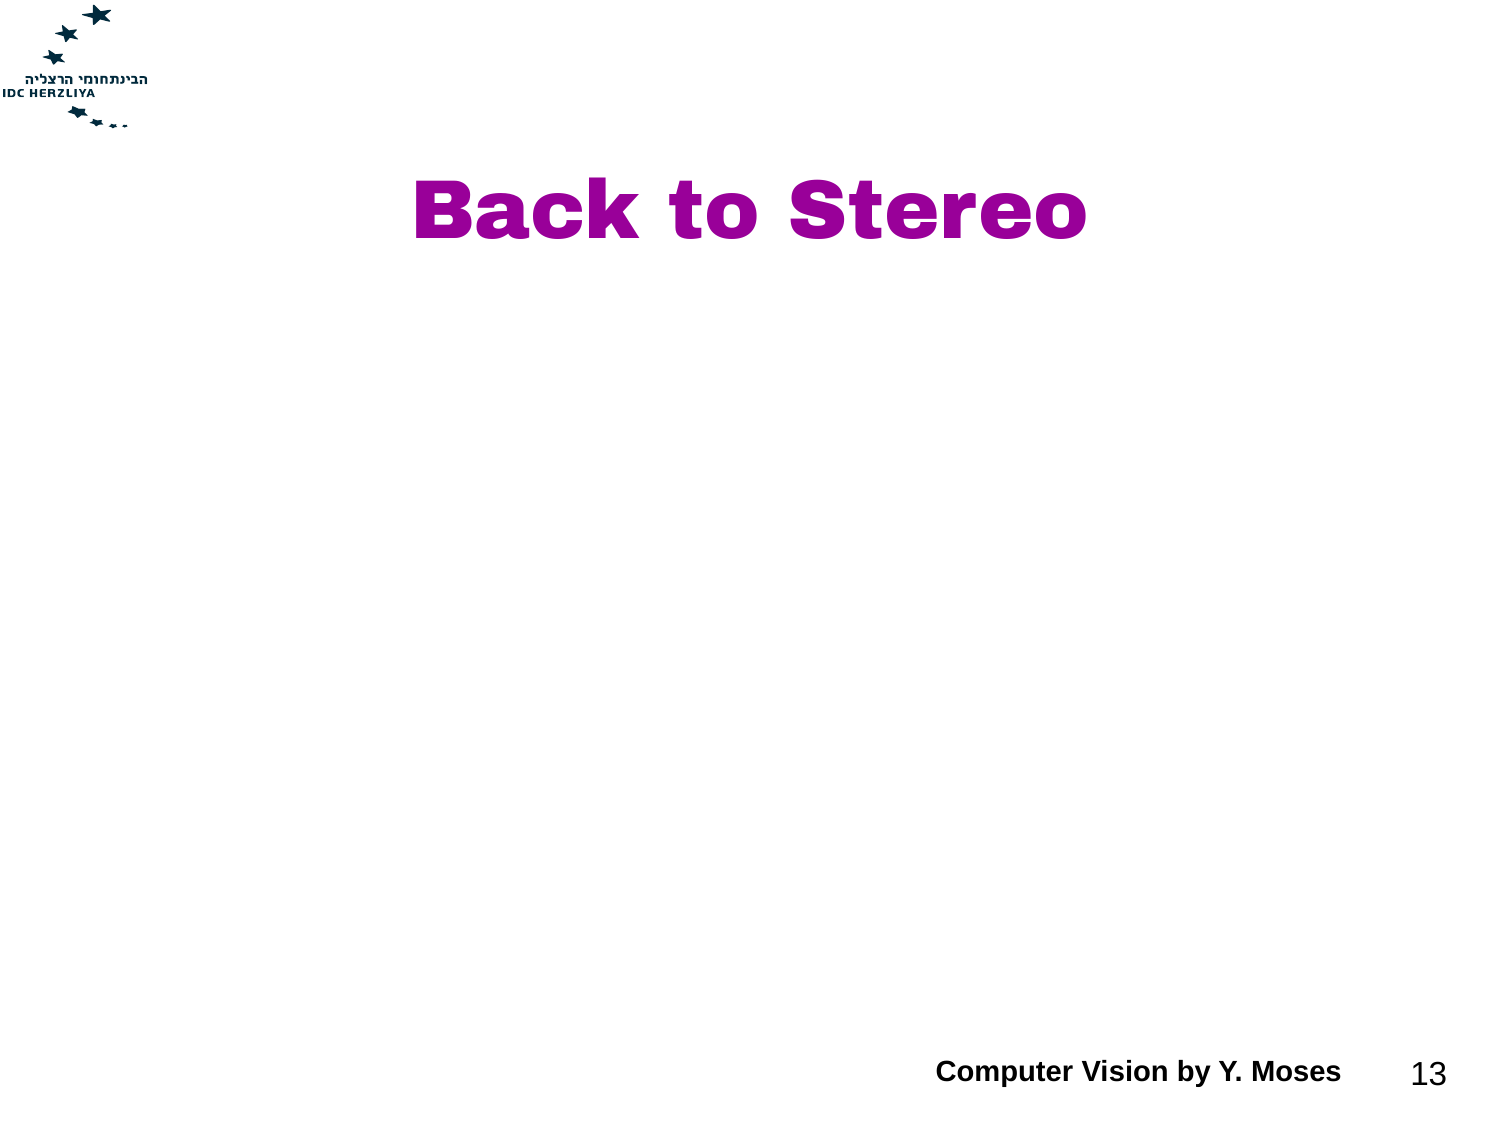

# Back to Stereo

Computer Vision by Y. Moses
13